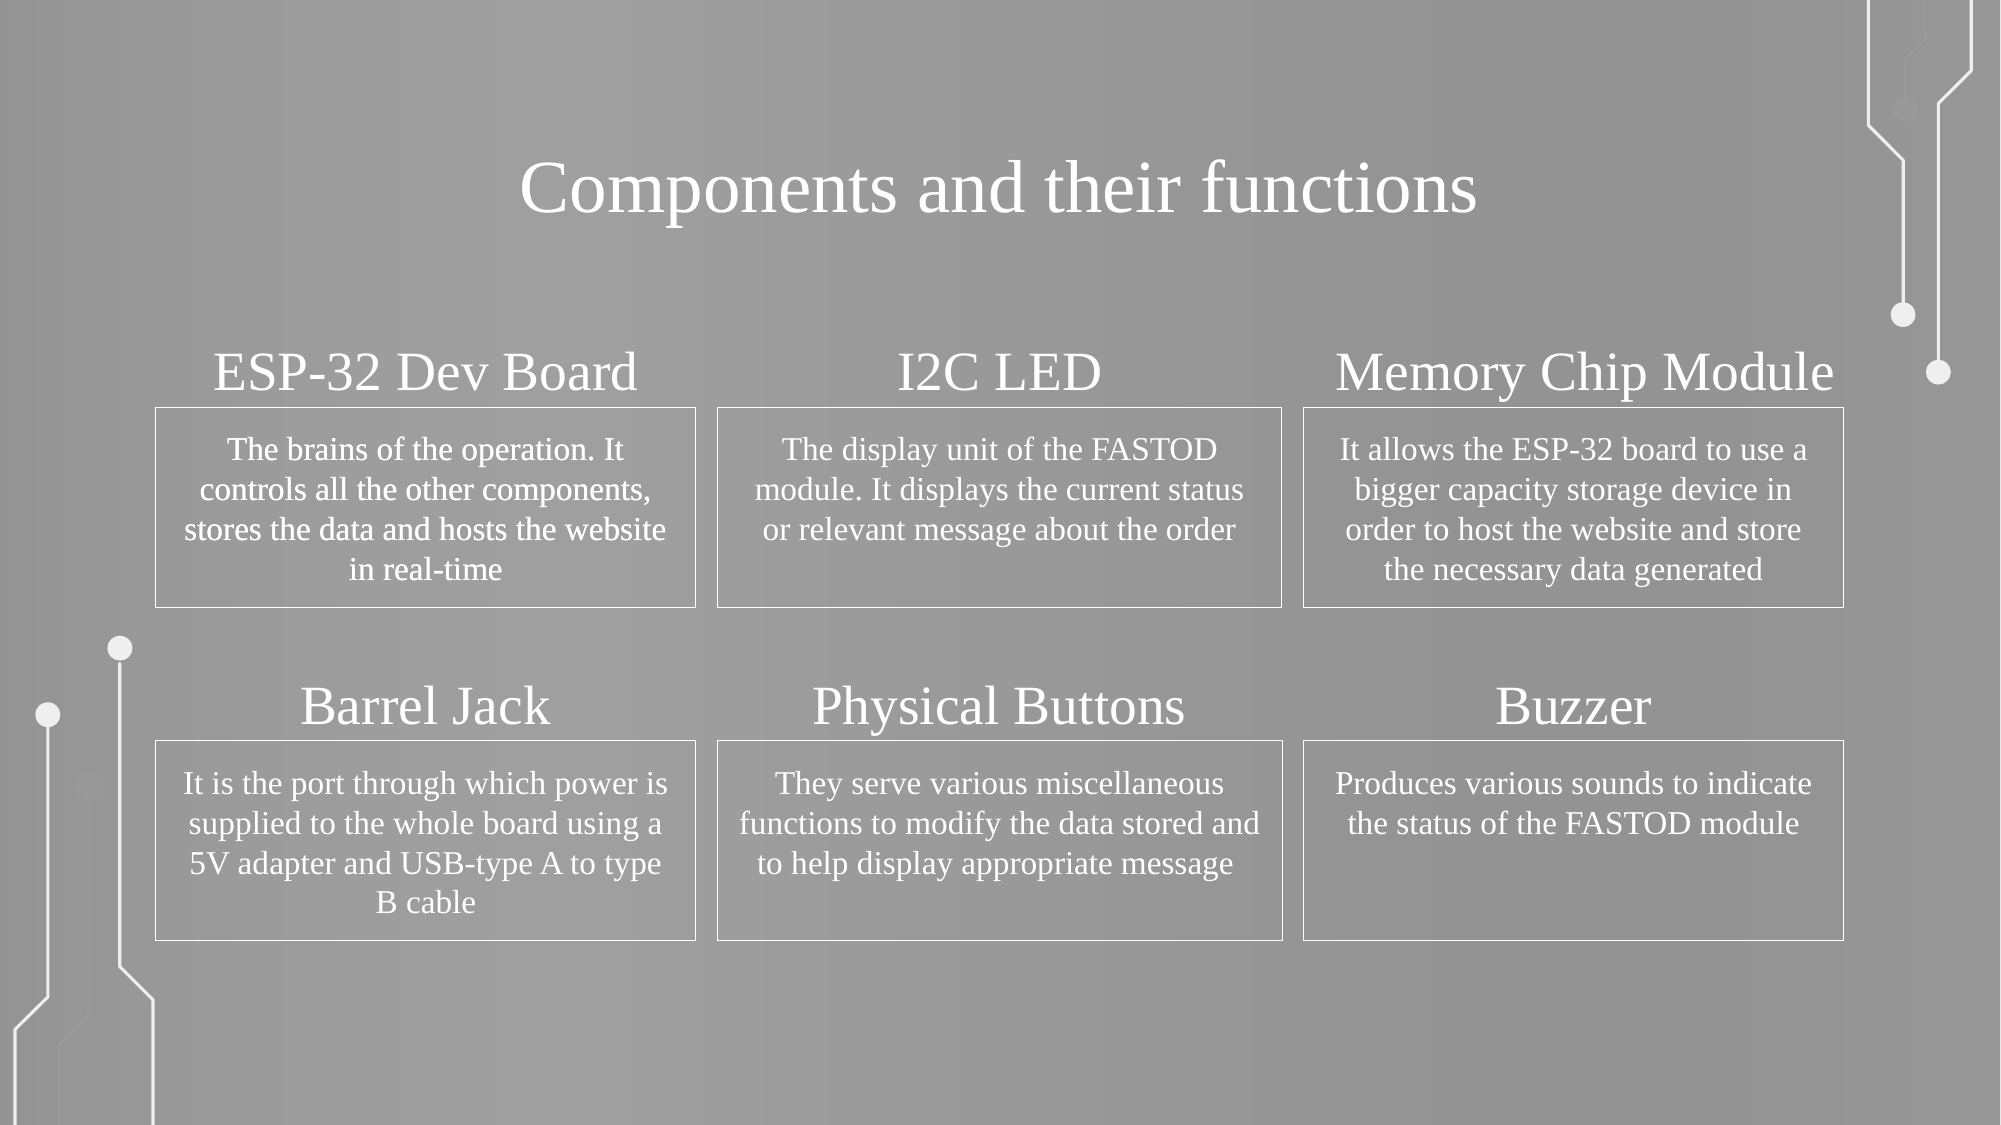

# Components and their functions
ESP-32 Dev Board
I2C LED
Memory Chip Module
The brains of the operation. It controls all the other components, stores the data and hosts the website in real-time
The brains of the operation. It controls all the other components, stores the data and hosts the website in real-time
It allows the ESP-32 board to use a bigger capacity storage device in order to host the website and store the necessary data generated
The display unit of the FASTOD module. It displays the current status or relevant message about the order
Buzzer
Physical Buttons
Barrel Jack
It is the port through which power is supplied to the whole board using a 5V adapter and USB-type A to type B cable
Produces various sounds to indicate the status of the FASTOD module
They serve various miscellaneous functions to modify the data stored and to help display appropriate message